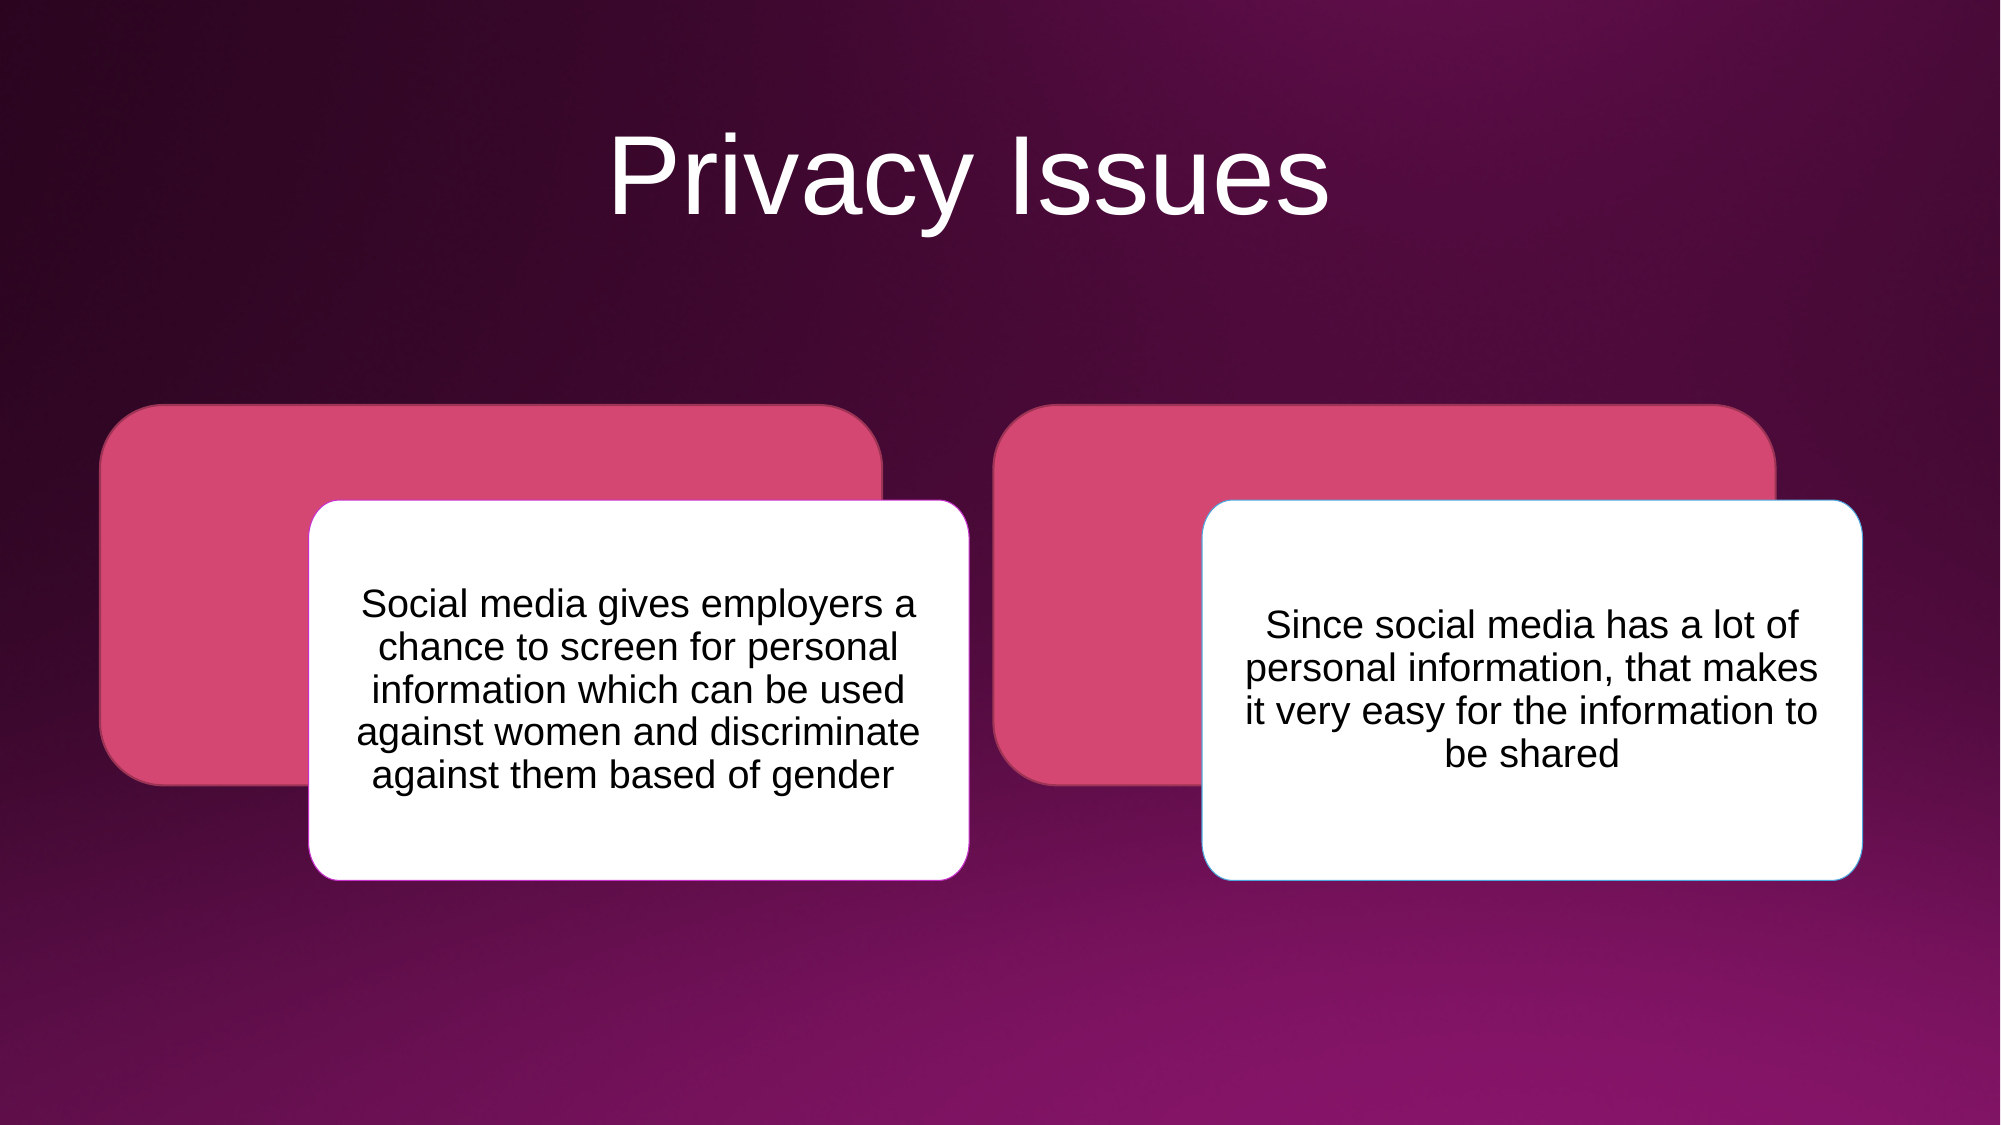

# Privacy Issues

Social media gives employers a chance to screen for personal information which can be used against women and discriminate against them based of gender
Since social media has a lot of personal information, that makes it very easy for the information to be shared